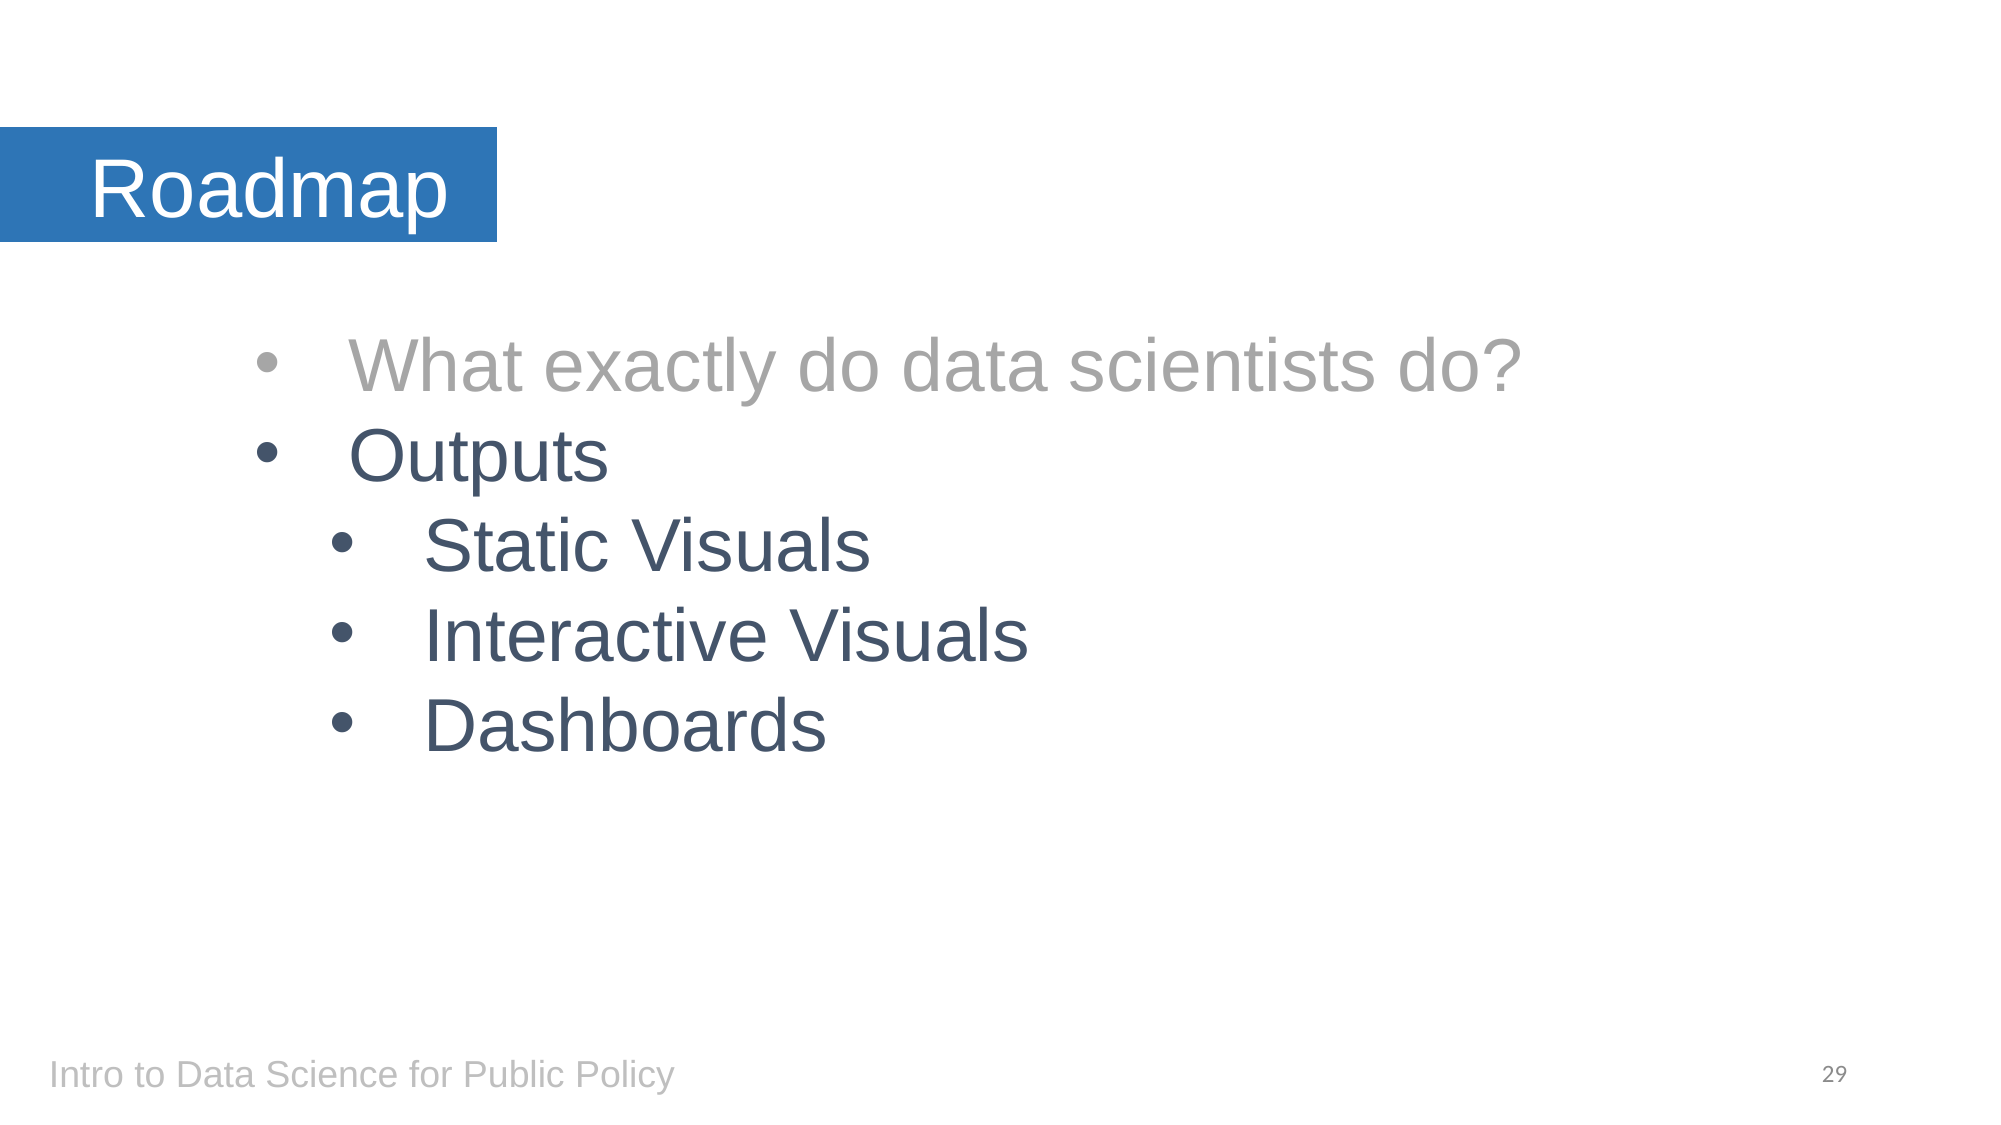

Roadmap
What exactly do data scientists do?
Outputs
Static Visuals
Interactive Visuals
Dashboards

Intro to Data Science for Public Policy
29